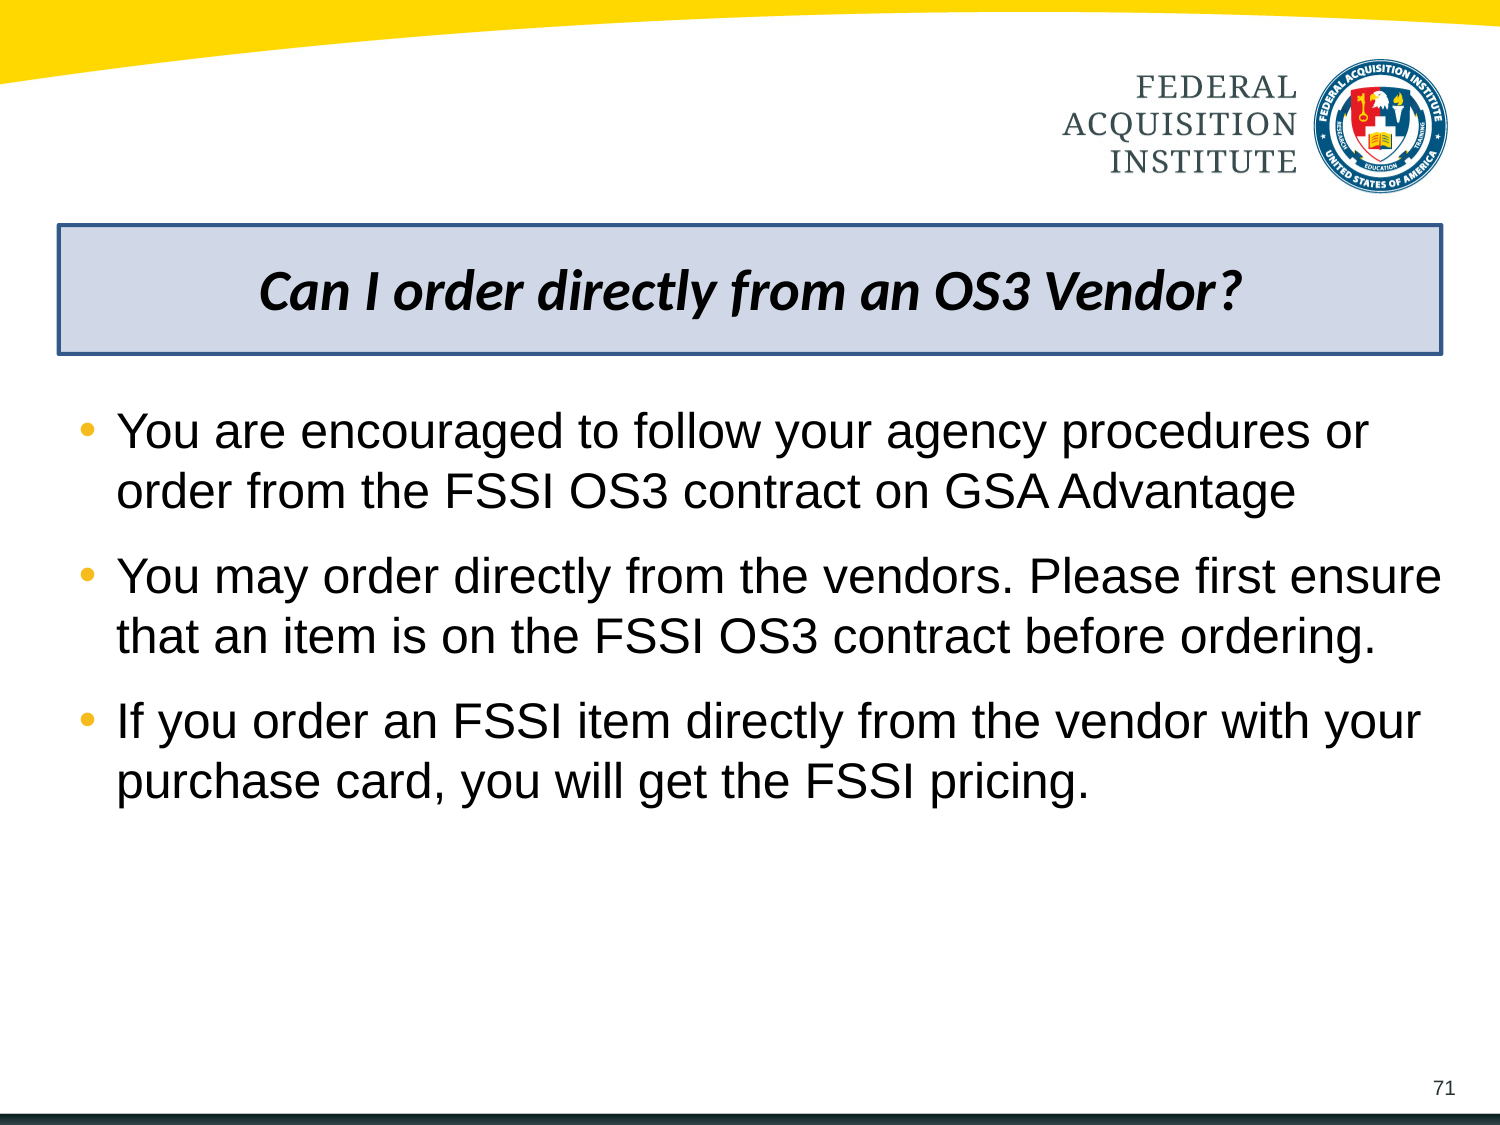

Can I order directly from an OS3 Vendor?
You are encouraged to follow your agency procedures or order from the FSSI OS3 contract on GSA Advantage
You may order directly from the vendors. Please first ensure that an item is on the FSSI OS3 contract before ordering.
If you order an FSSI item directly from the vendor with your purchase card, you will get the FSSI pricing.
71